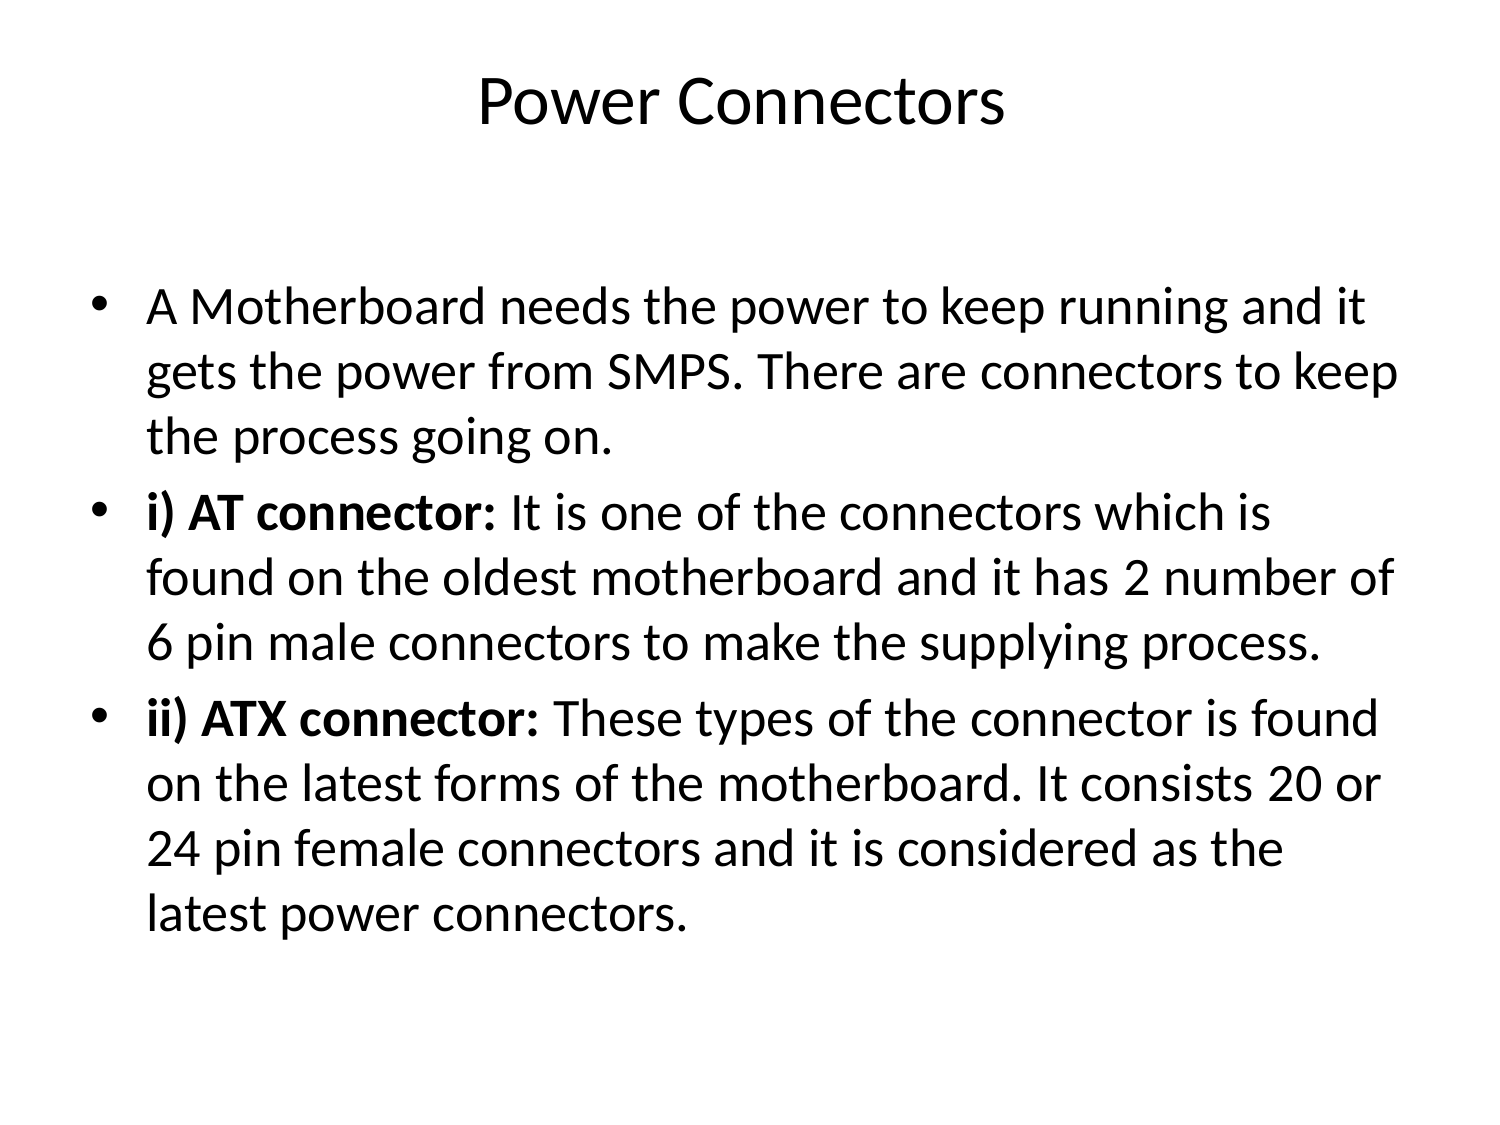

# Power Connectors
A Motherboard needs the power to keep running and it gets the power from SMPS. There are connectors to keep the process going on.
i) AT connector: It is one of the connectors which is found on the oldest motherboard and it has 2 number of 6 pin male connectors to make the supplying process.
ii) ATX connector: These types of the connector is found on the latest forms of the motherboard. It consists 20 or 24 pin female connectors and it is considered as the latest power connectors.